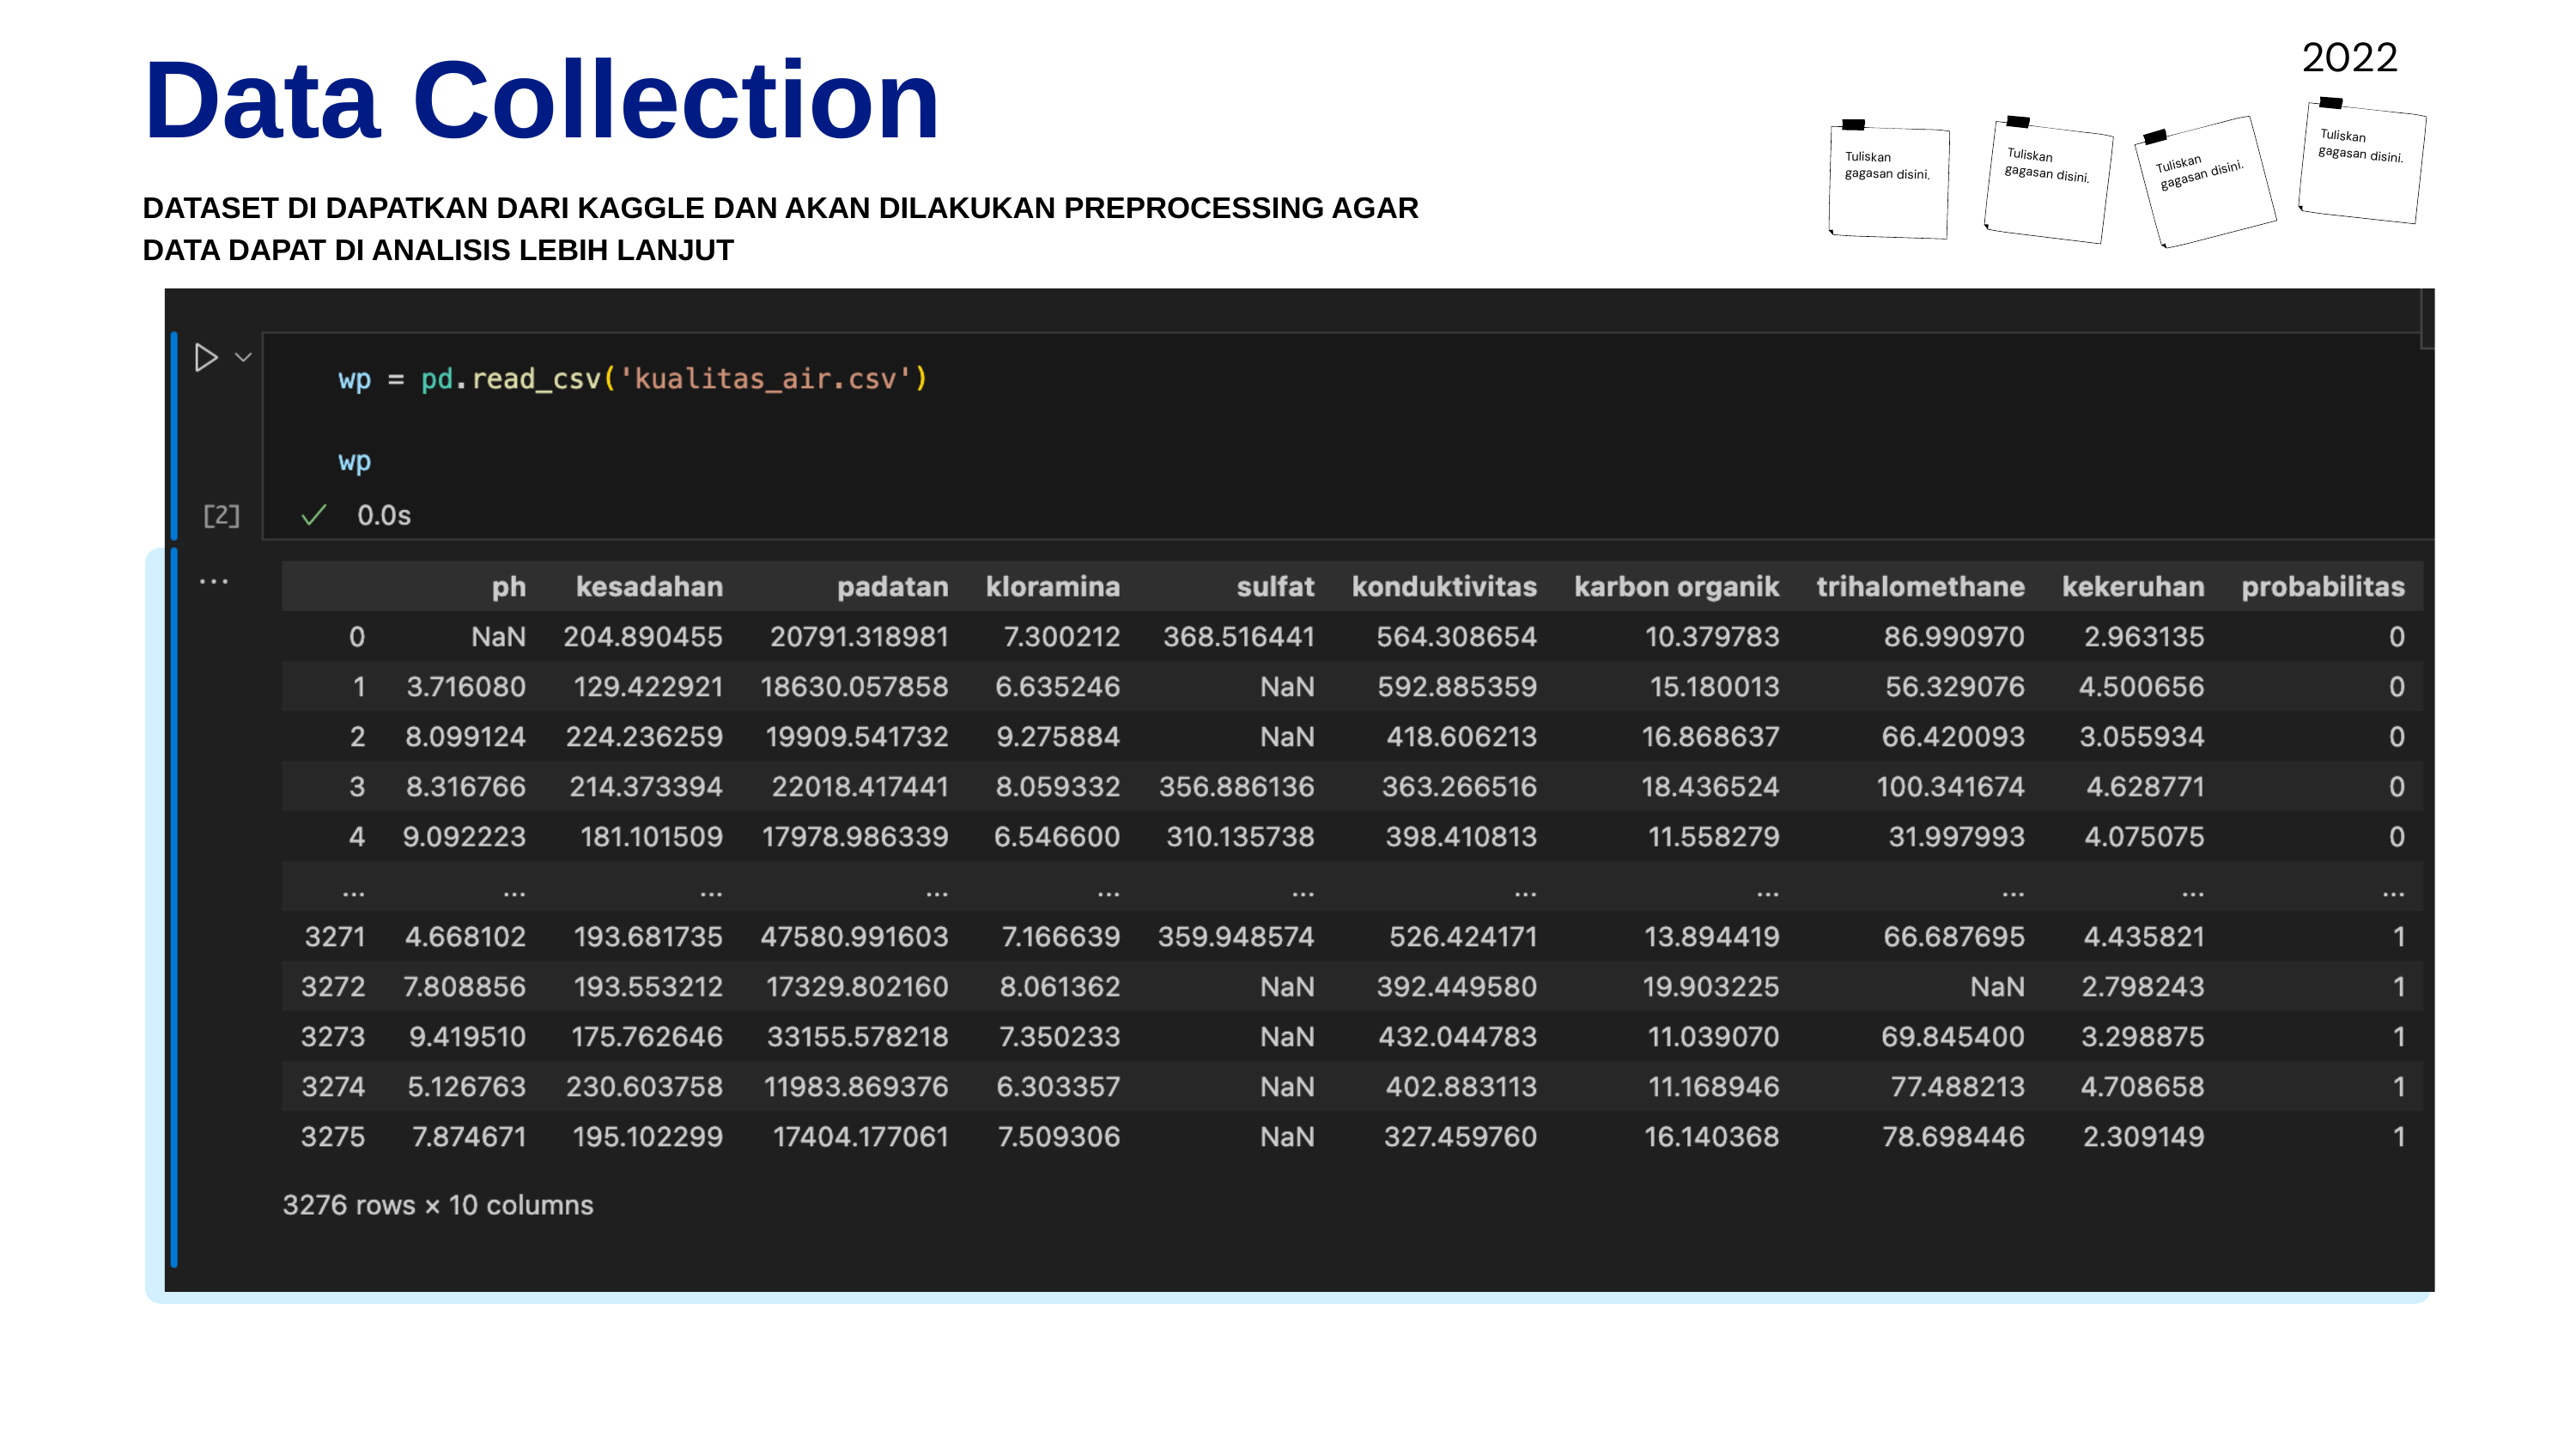

2022
Data Collection

Tuliskan gagasan disini.

Tuliskan gagasan disini.
Tuliskan gagasan disini.
Tuliskan gagasan disini.

DATASET DI DAPATKAN DARI KAGGLE DAN AKAN DILAKUKAN PREPROCESSING AGAR DATA DAPAT DI ANALISIS LEBIH LANJUT